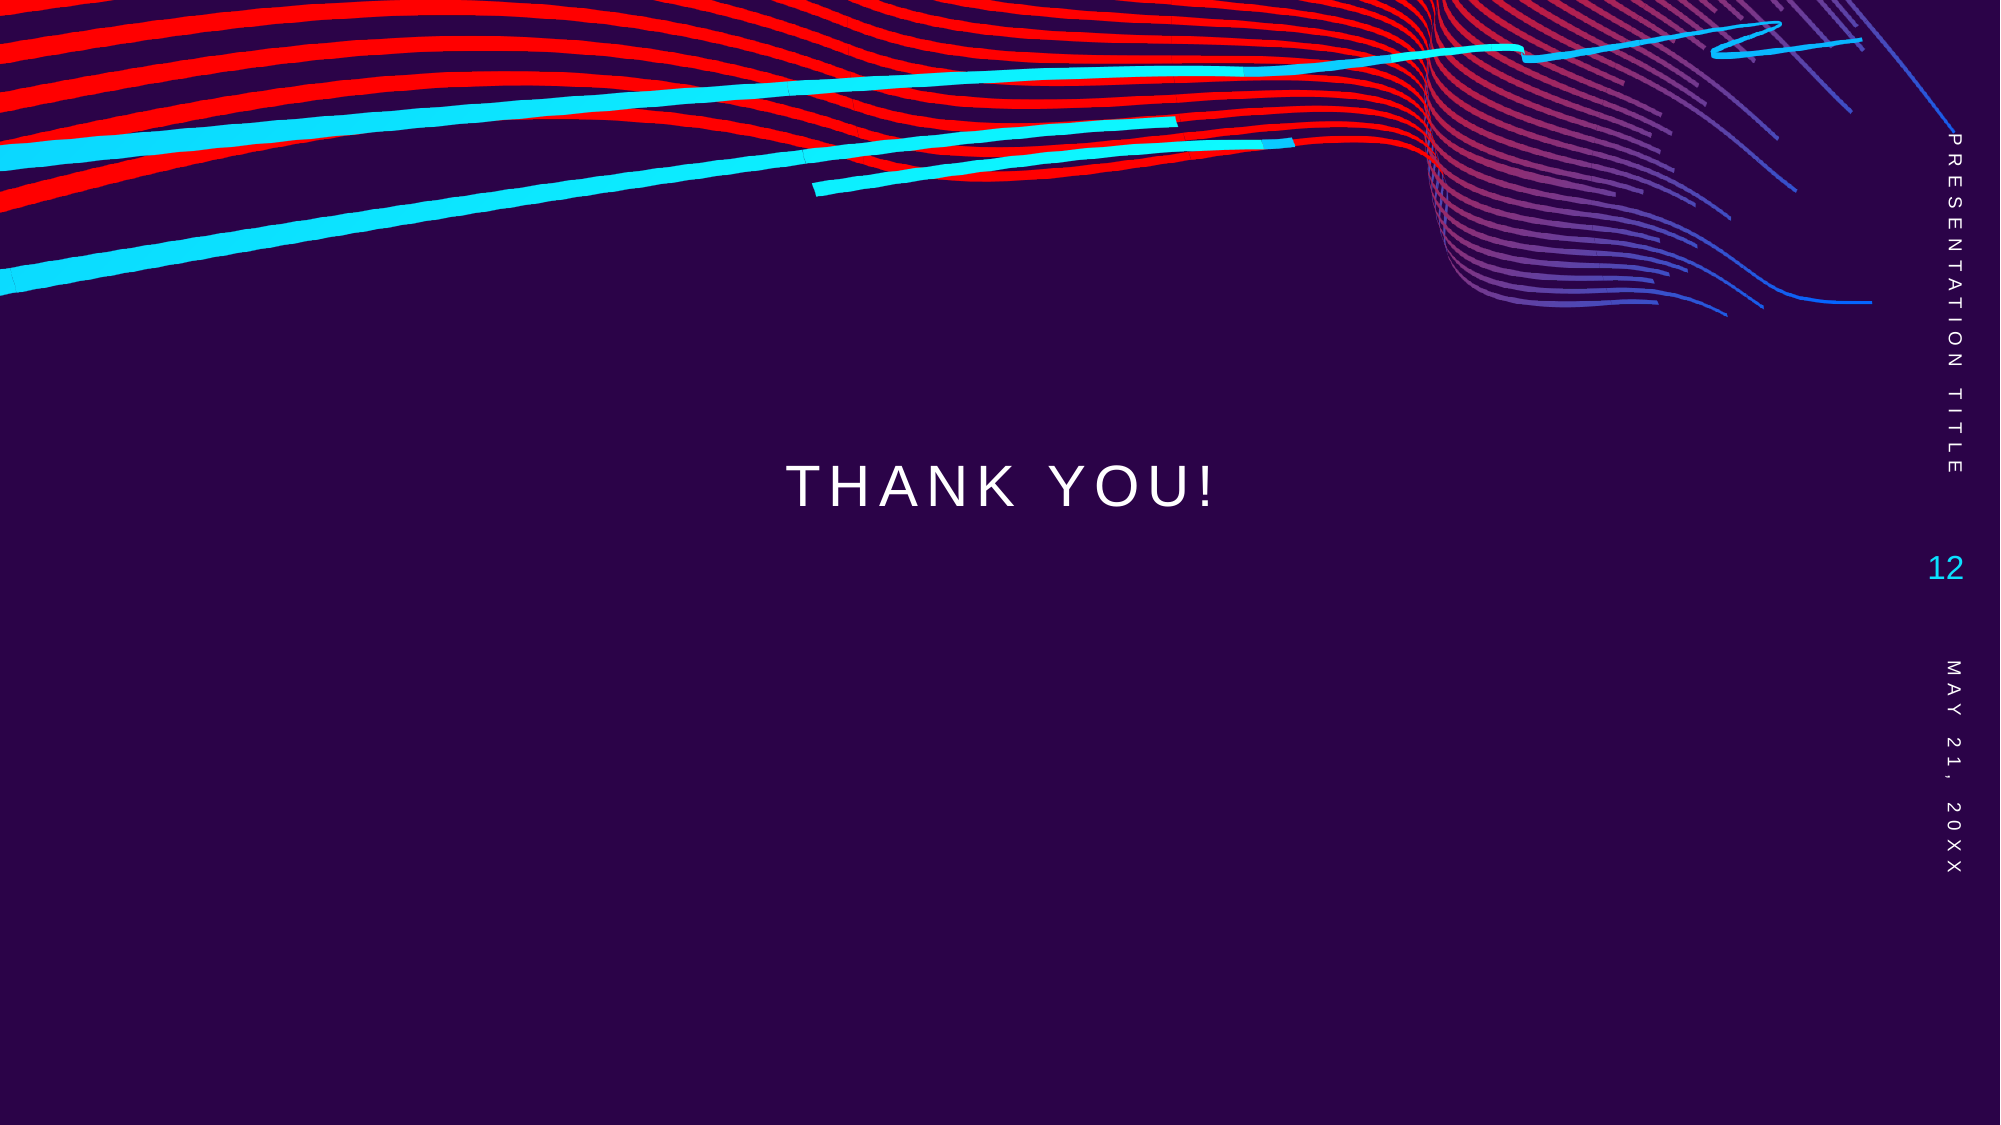

PRESENTATION TITLE
# Thank you!
12
May 21, 20XX